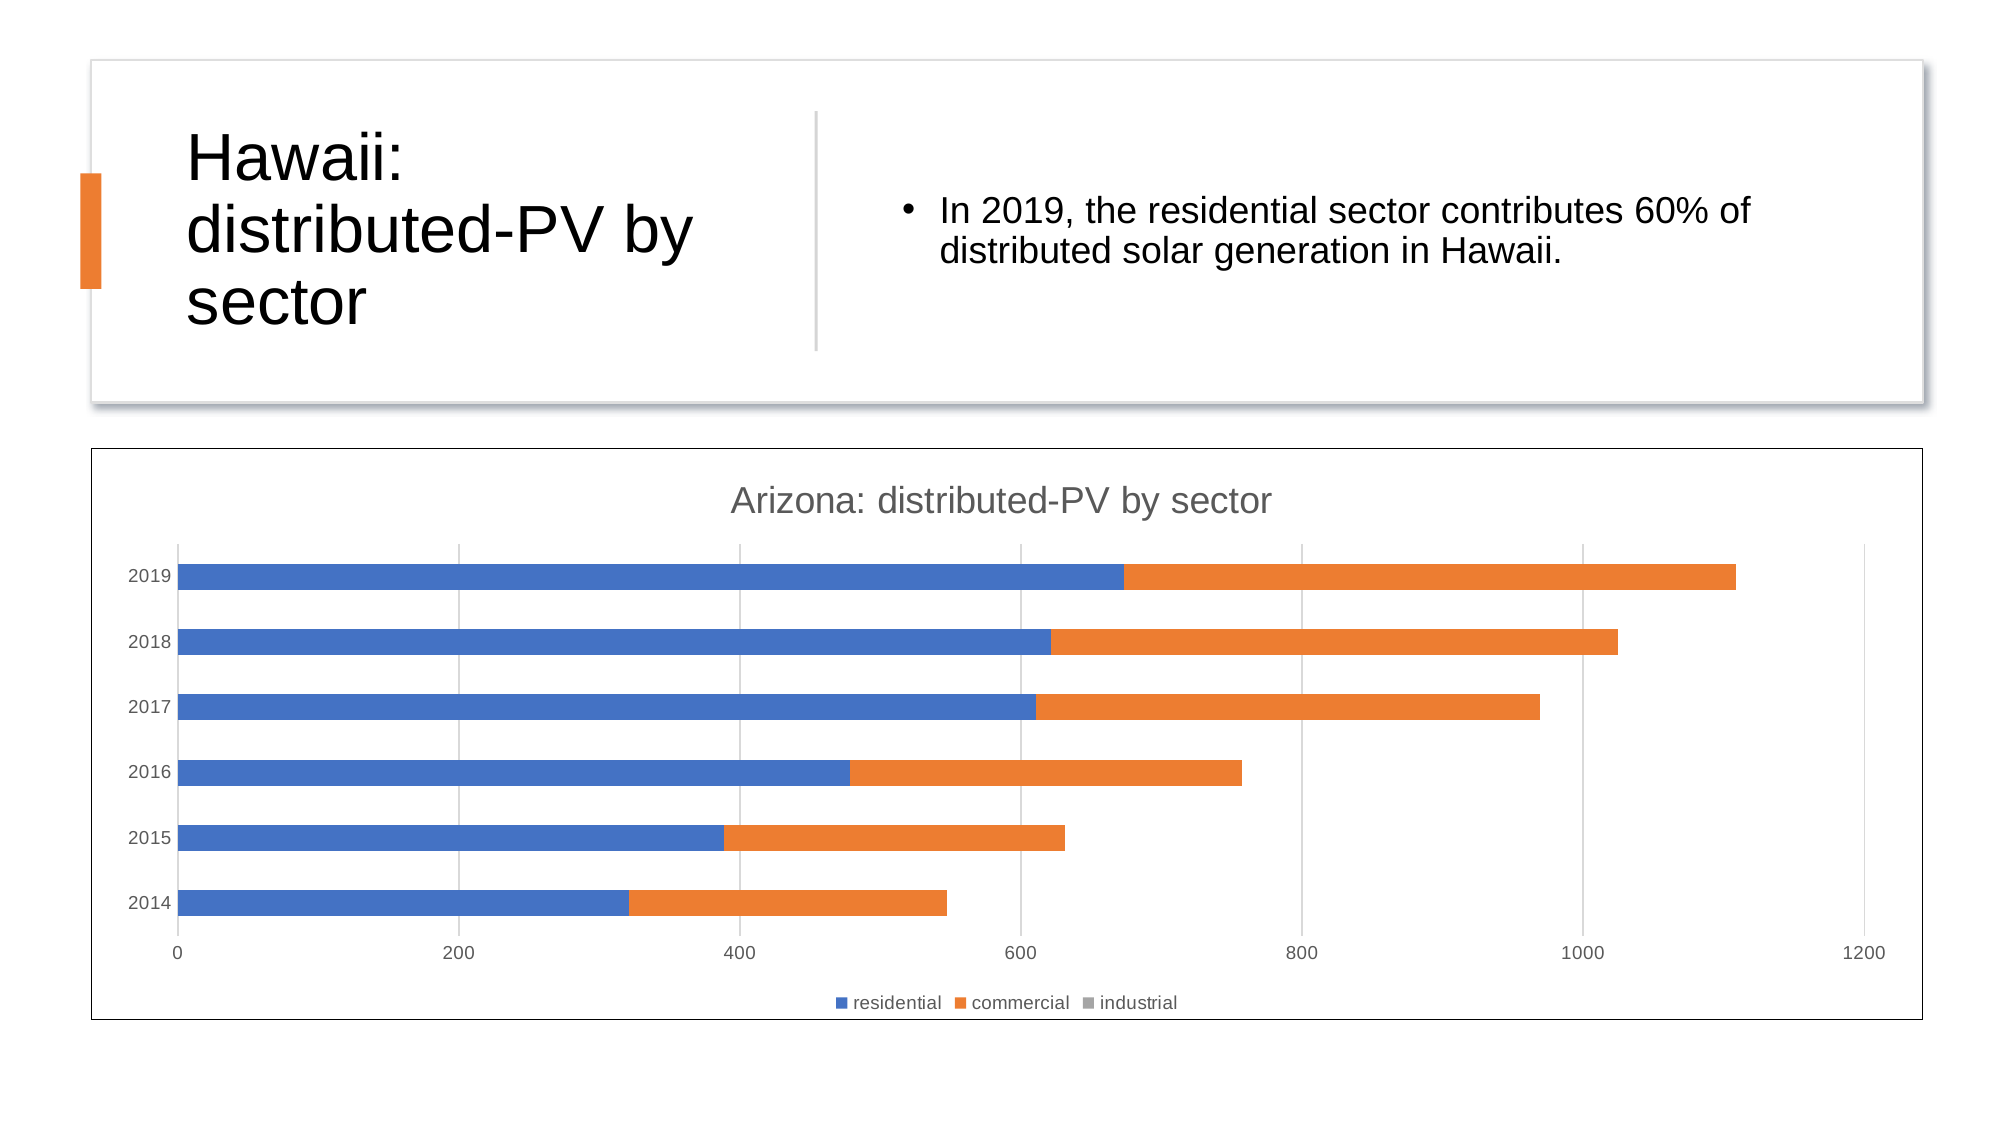

# Hawaii: distributed-PV by sector
In 2019, the residential sector contributes 60% of distributed solar generation in Hawaii.

### Chart: Arizona: distributed-PV by sector

| Category | residential | commercial | industrial |
|---|---|---|---|
| 2014 | 321.0 | 226.0 | 0.0 |
| 2015 | 389.0 | 242.0 | 0.0 |
| 2016 | 478.0 | 279.0 | 0.0 |
| 2017 | 611.0 | 358.0 | 0.0 |
| 2018 | 621.0 | 404.0 | 0.0 |
| 2019 | 673.0 | 436.0 | 0.0 |